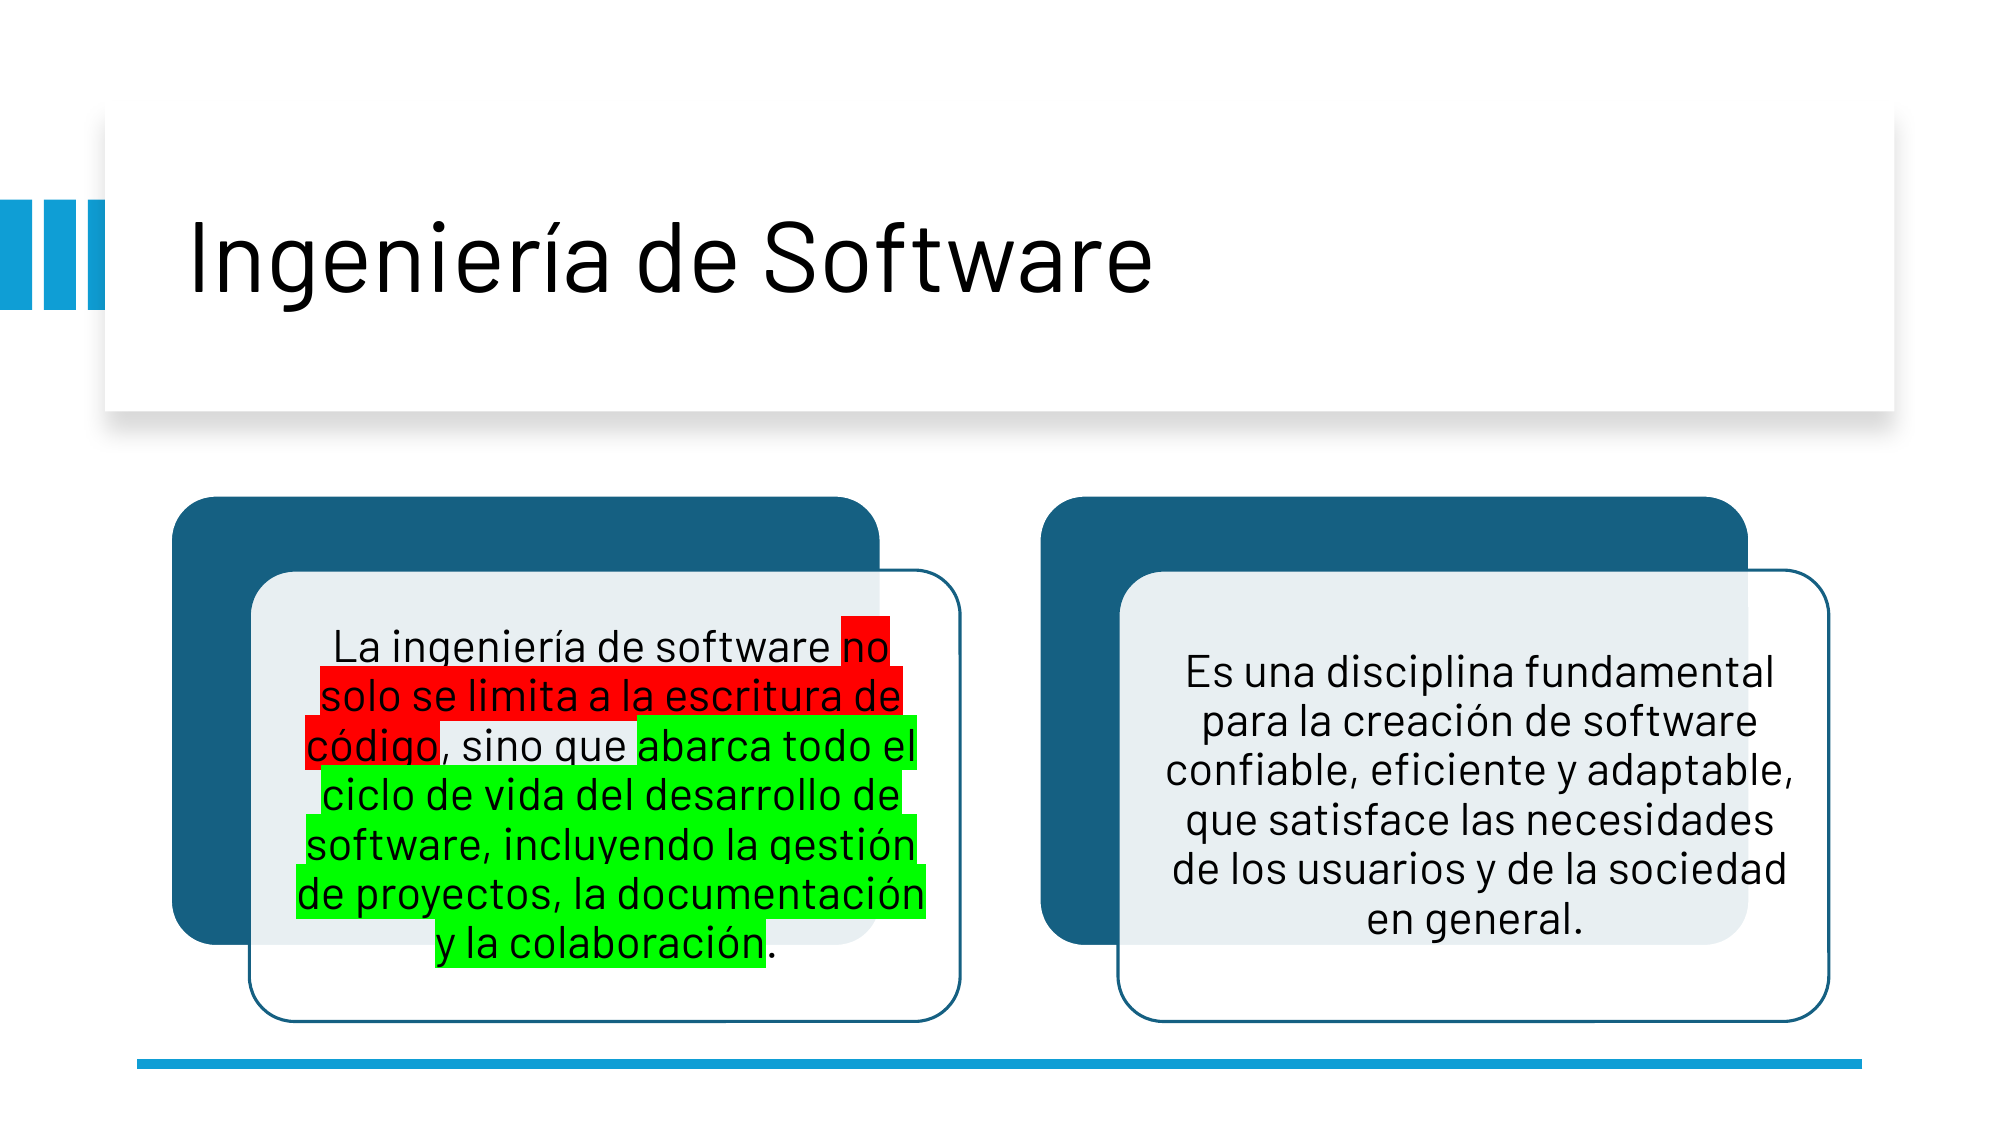

# Ingeniería de Software

La ingeniería de software no solo se limita a la escritura de código, sino que abarca todo el ciclo de vida del desarrollo de software, incluyendo la gestión de proyectos, la documentación y la colaboración.
Es una disciplina fundamental para la creación de software confiable, eficiente y adaptable, que satisface las necesidades de los usuarios y de la sociedad en general.